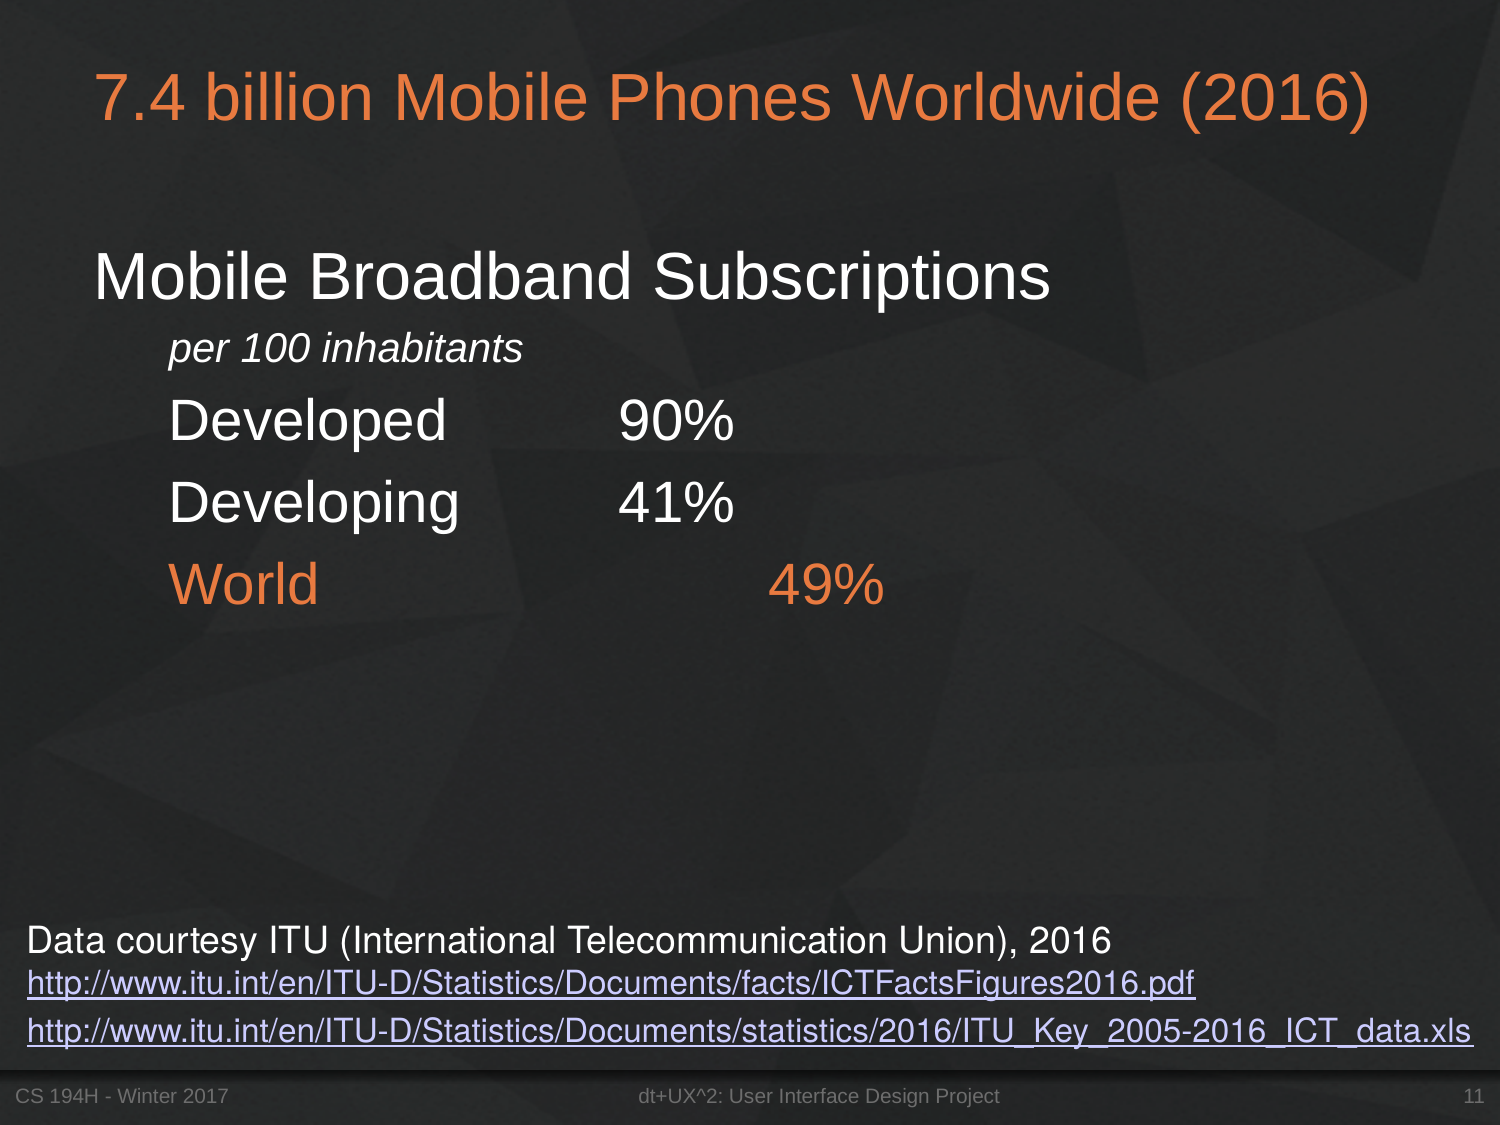

# 7.4 billion Mobile Phones Worldwide (2016)
Mobile Broadband Subscriptions
per 100 inhabitants
Developed 		90%
Developing		41%
World			49%
Data courtesy ITU (International Telecommunication Union), 2016
http://www.itu.int/en/ITU-D/Statistics/Documents/facts/ICTFactsFigures2016.pdf
http://www.itu.int/en/ITU-D/Statistics/Documents/statistics/2016/ITU_Key_2005-2016_ICT_data.xls

CS 194H - Winter 2017
dt+UX^2: User Interface Design Project
11